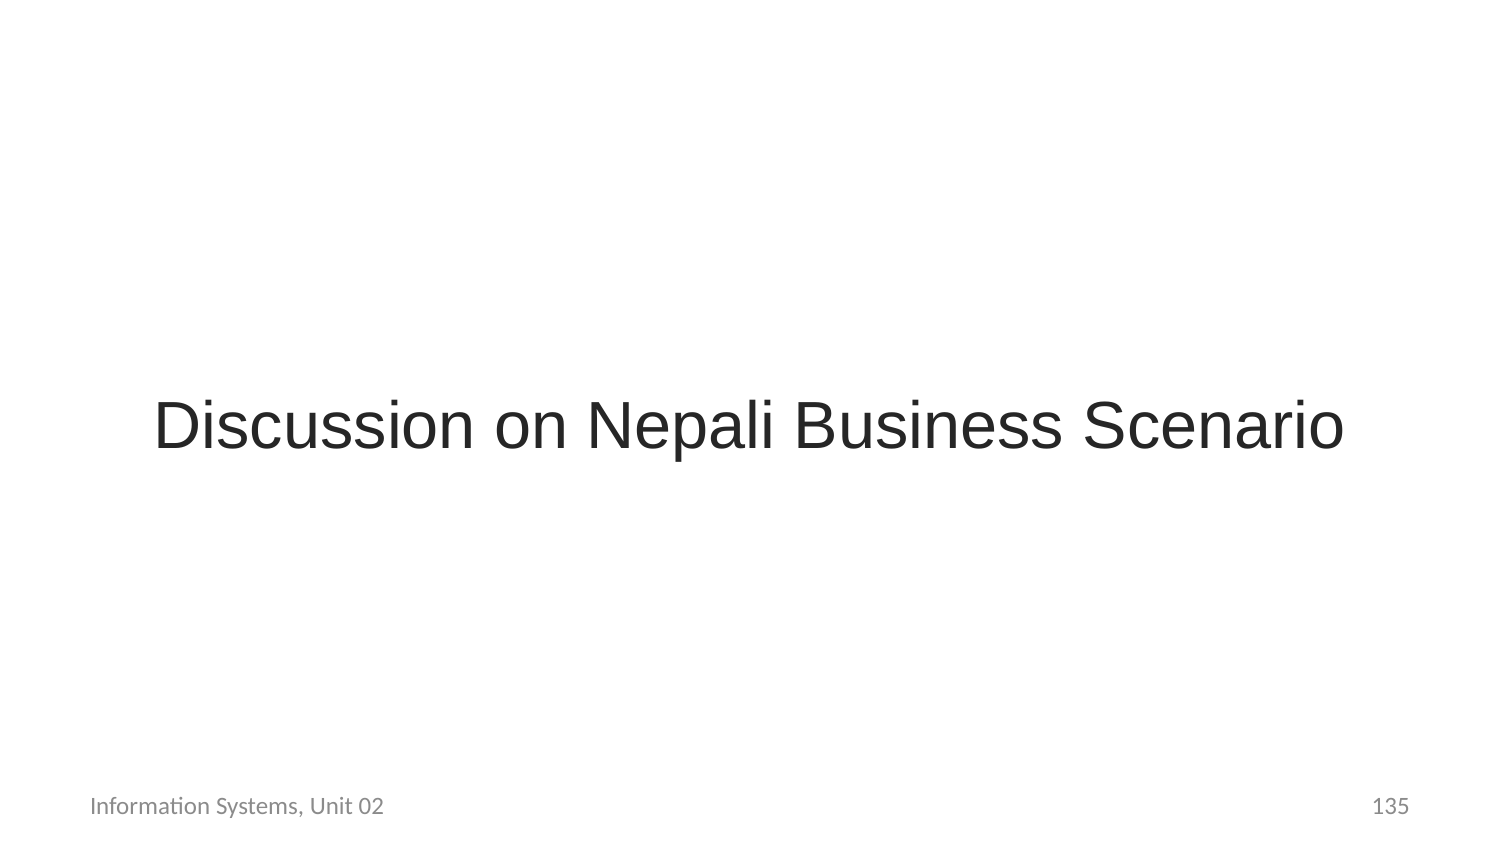

Discussion on Nepali Business Scenario
Information Systems, Unit 02
135